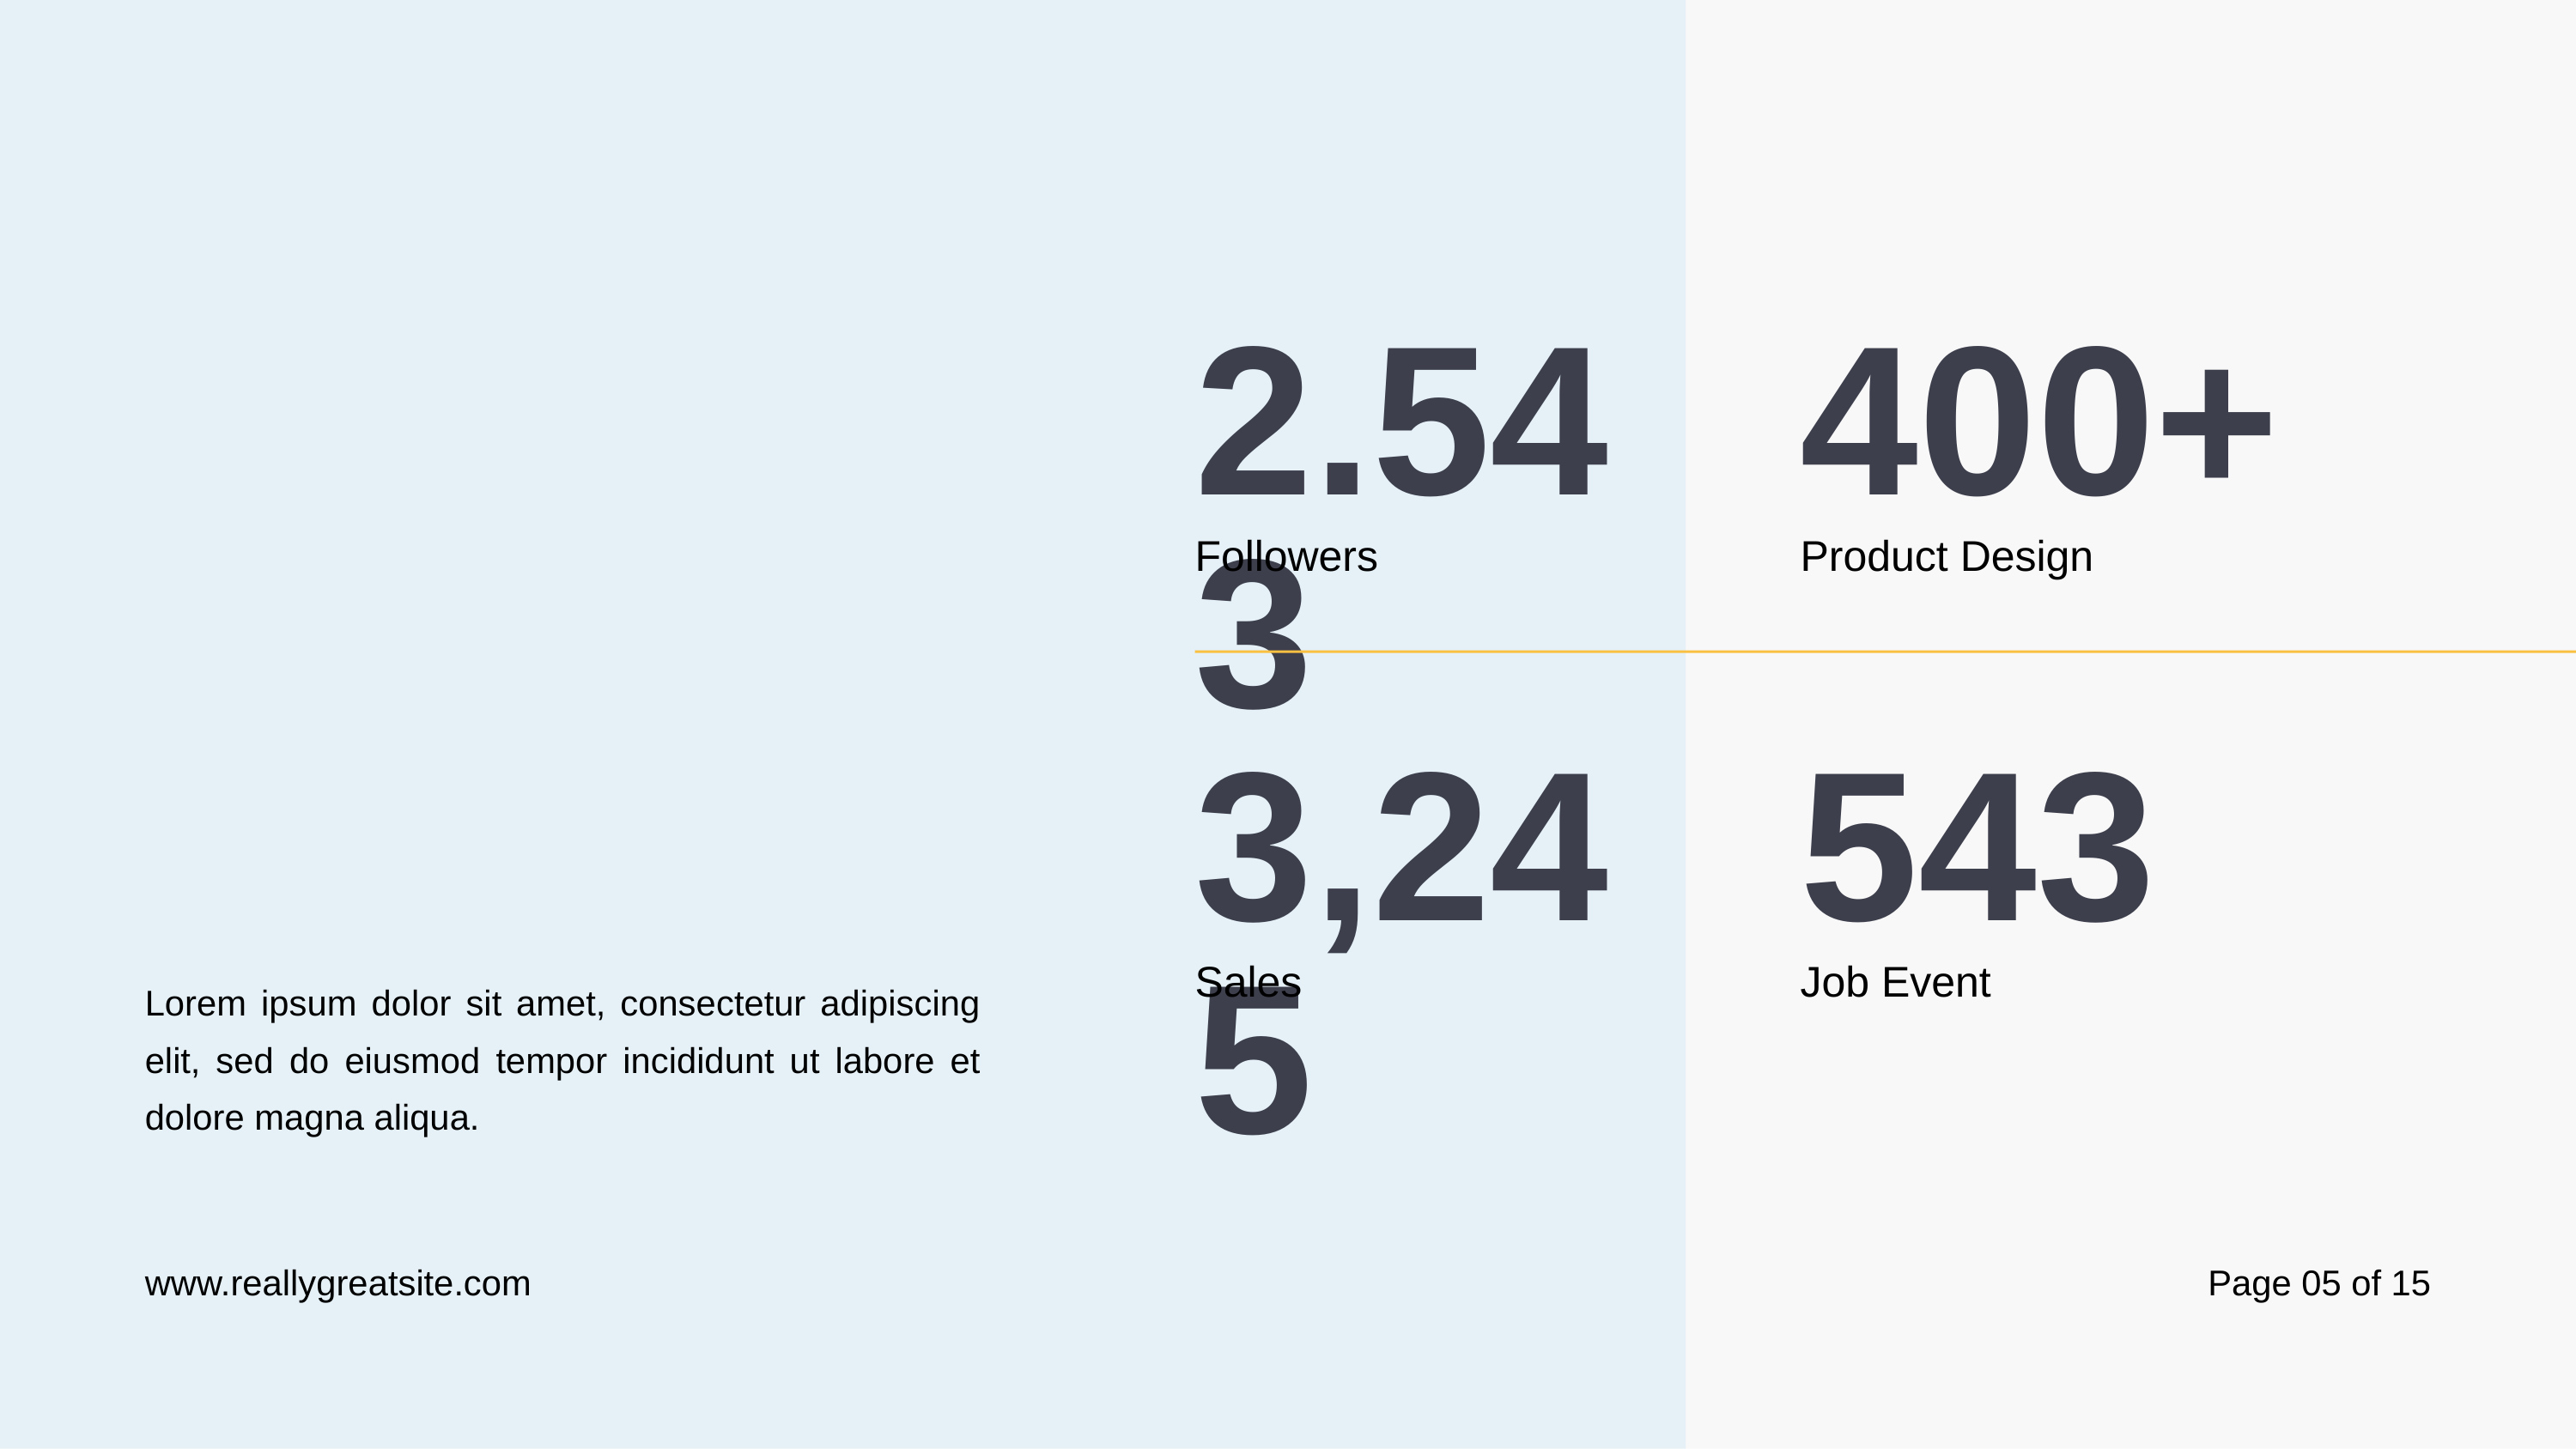

2.543
400+
Followers
Product Design

3,245
543
Sales
Job Event
Lorem ipsum dolor sit amet, consectetur adipiscing elit, sed do eiusmod tempor incididunt ut labore et dolore magna aliqua.
www.reallygreatsite.com
Page 05 of 15